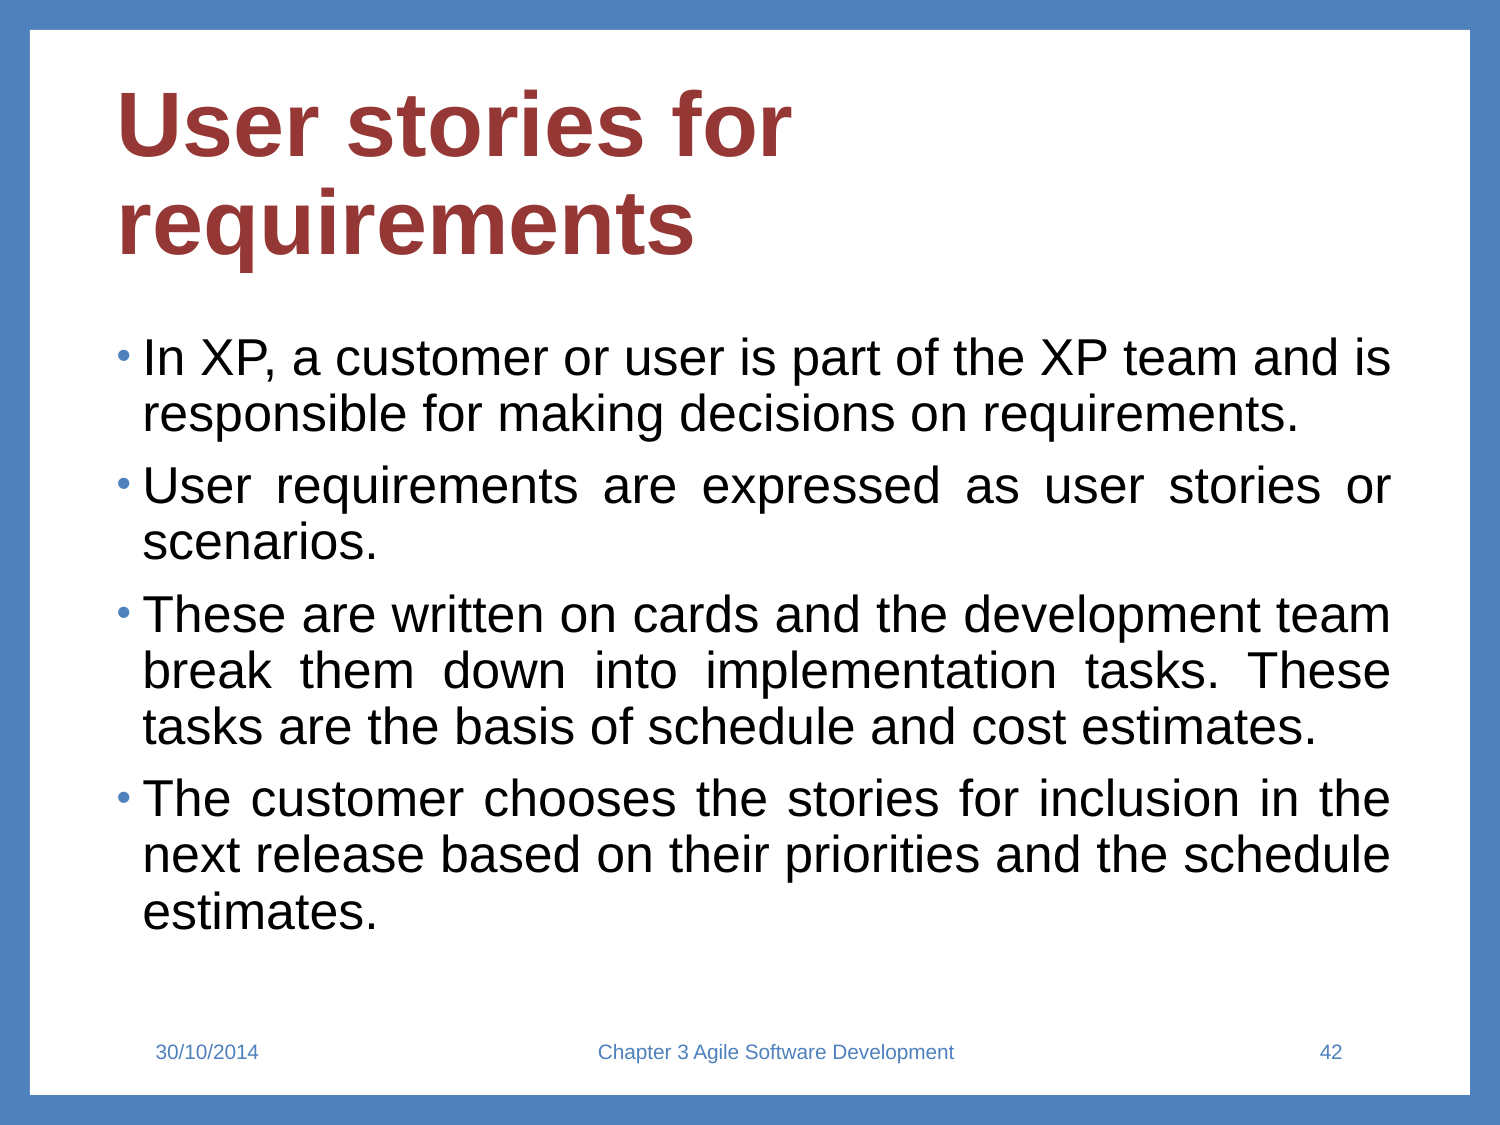

# User stories for requirements
In XP, a customer or user is part of the XP team and is responsible for making decisions on requirements.
User requirements are expressed as user stories or scenarios.
These are written on cards and the development team break them down into implementation tasks. These tasks are the basis of schedule and cost estimates.
The customer chooses the stories for inclusion in the next release based on their priorities and the schedule estimates.
30/10/2014
Chapter 3 Agile Software Development
42